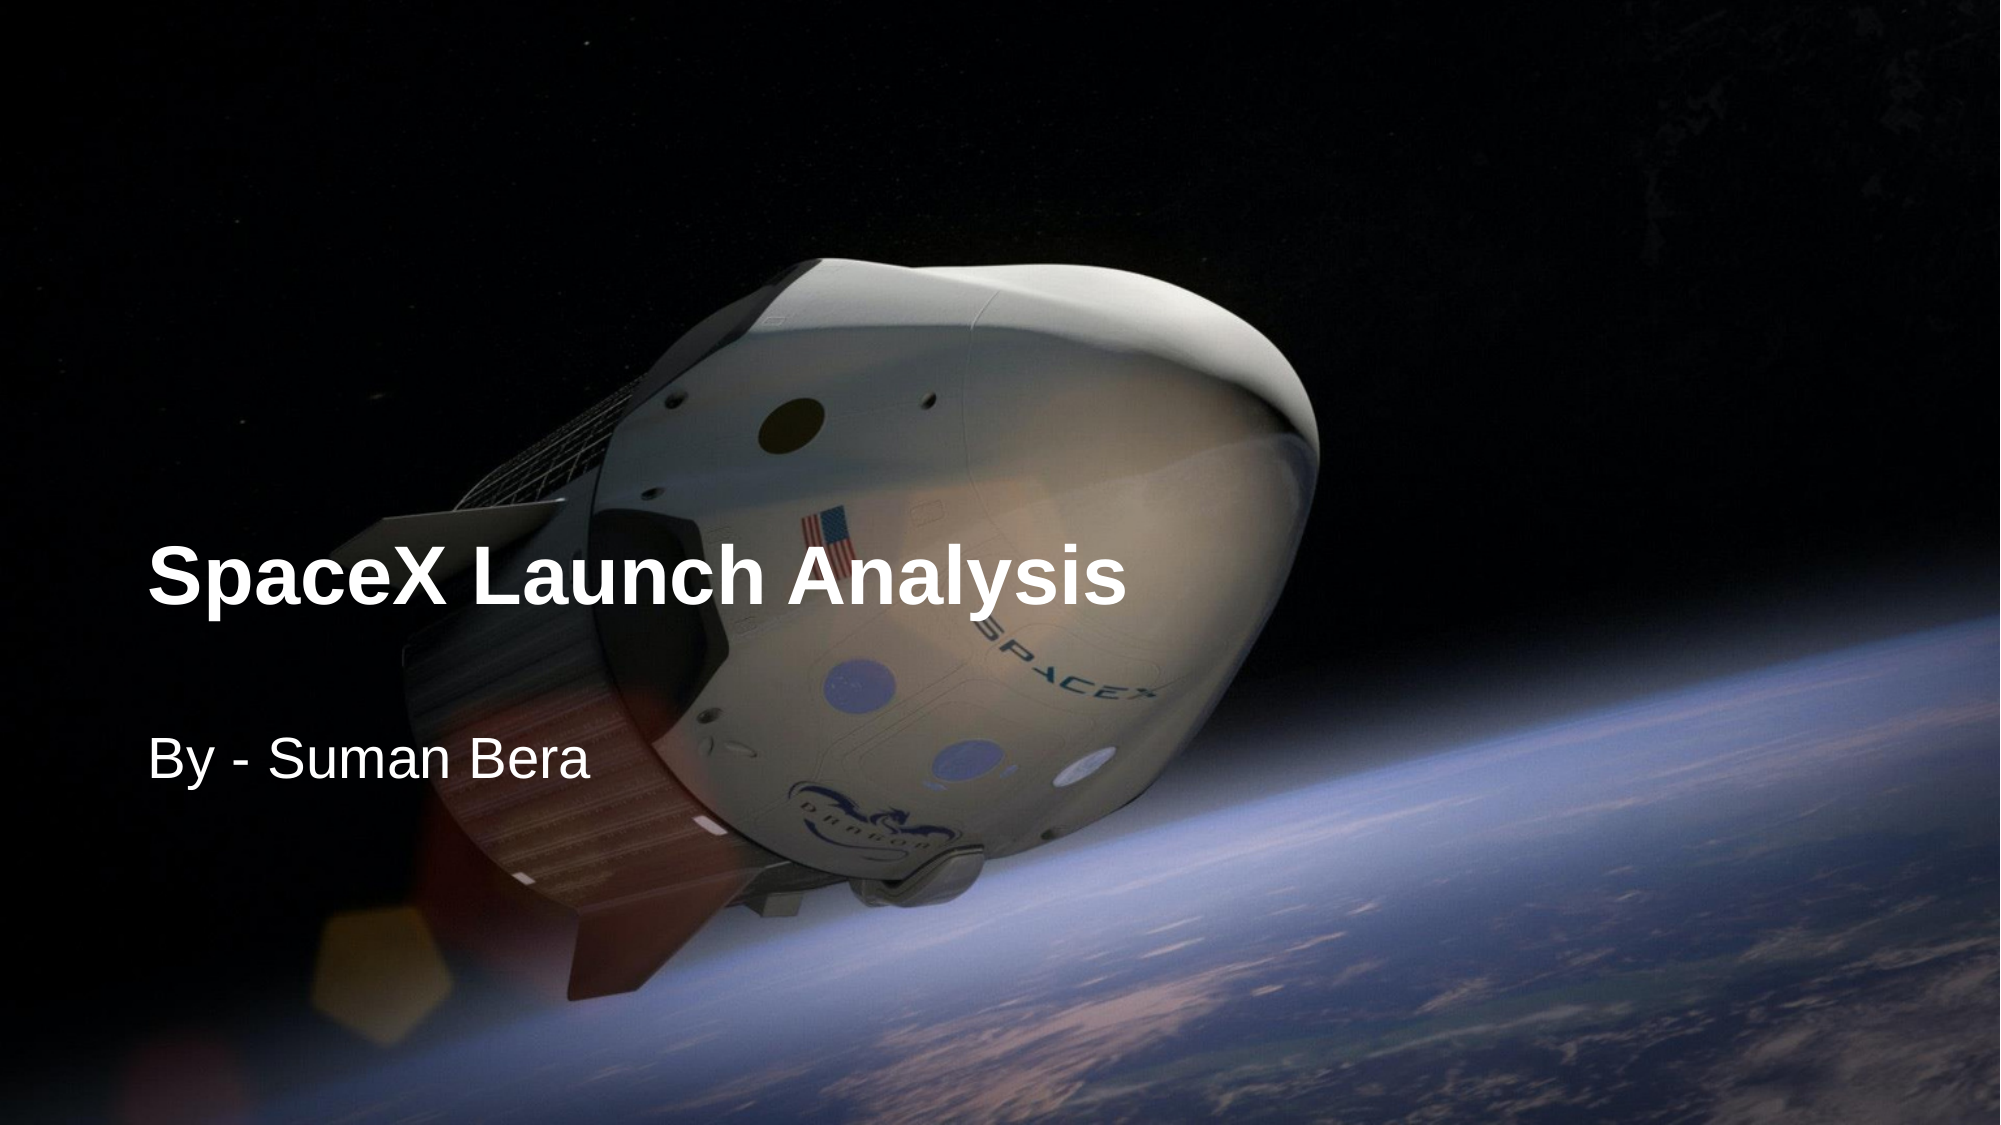

SpaceX Launch Analysis

By - Suman Bera